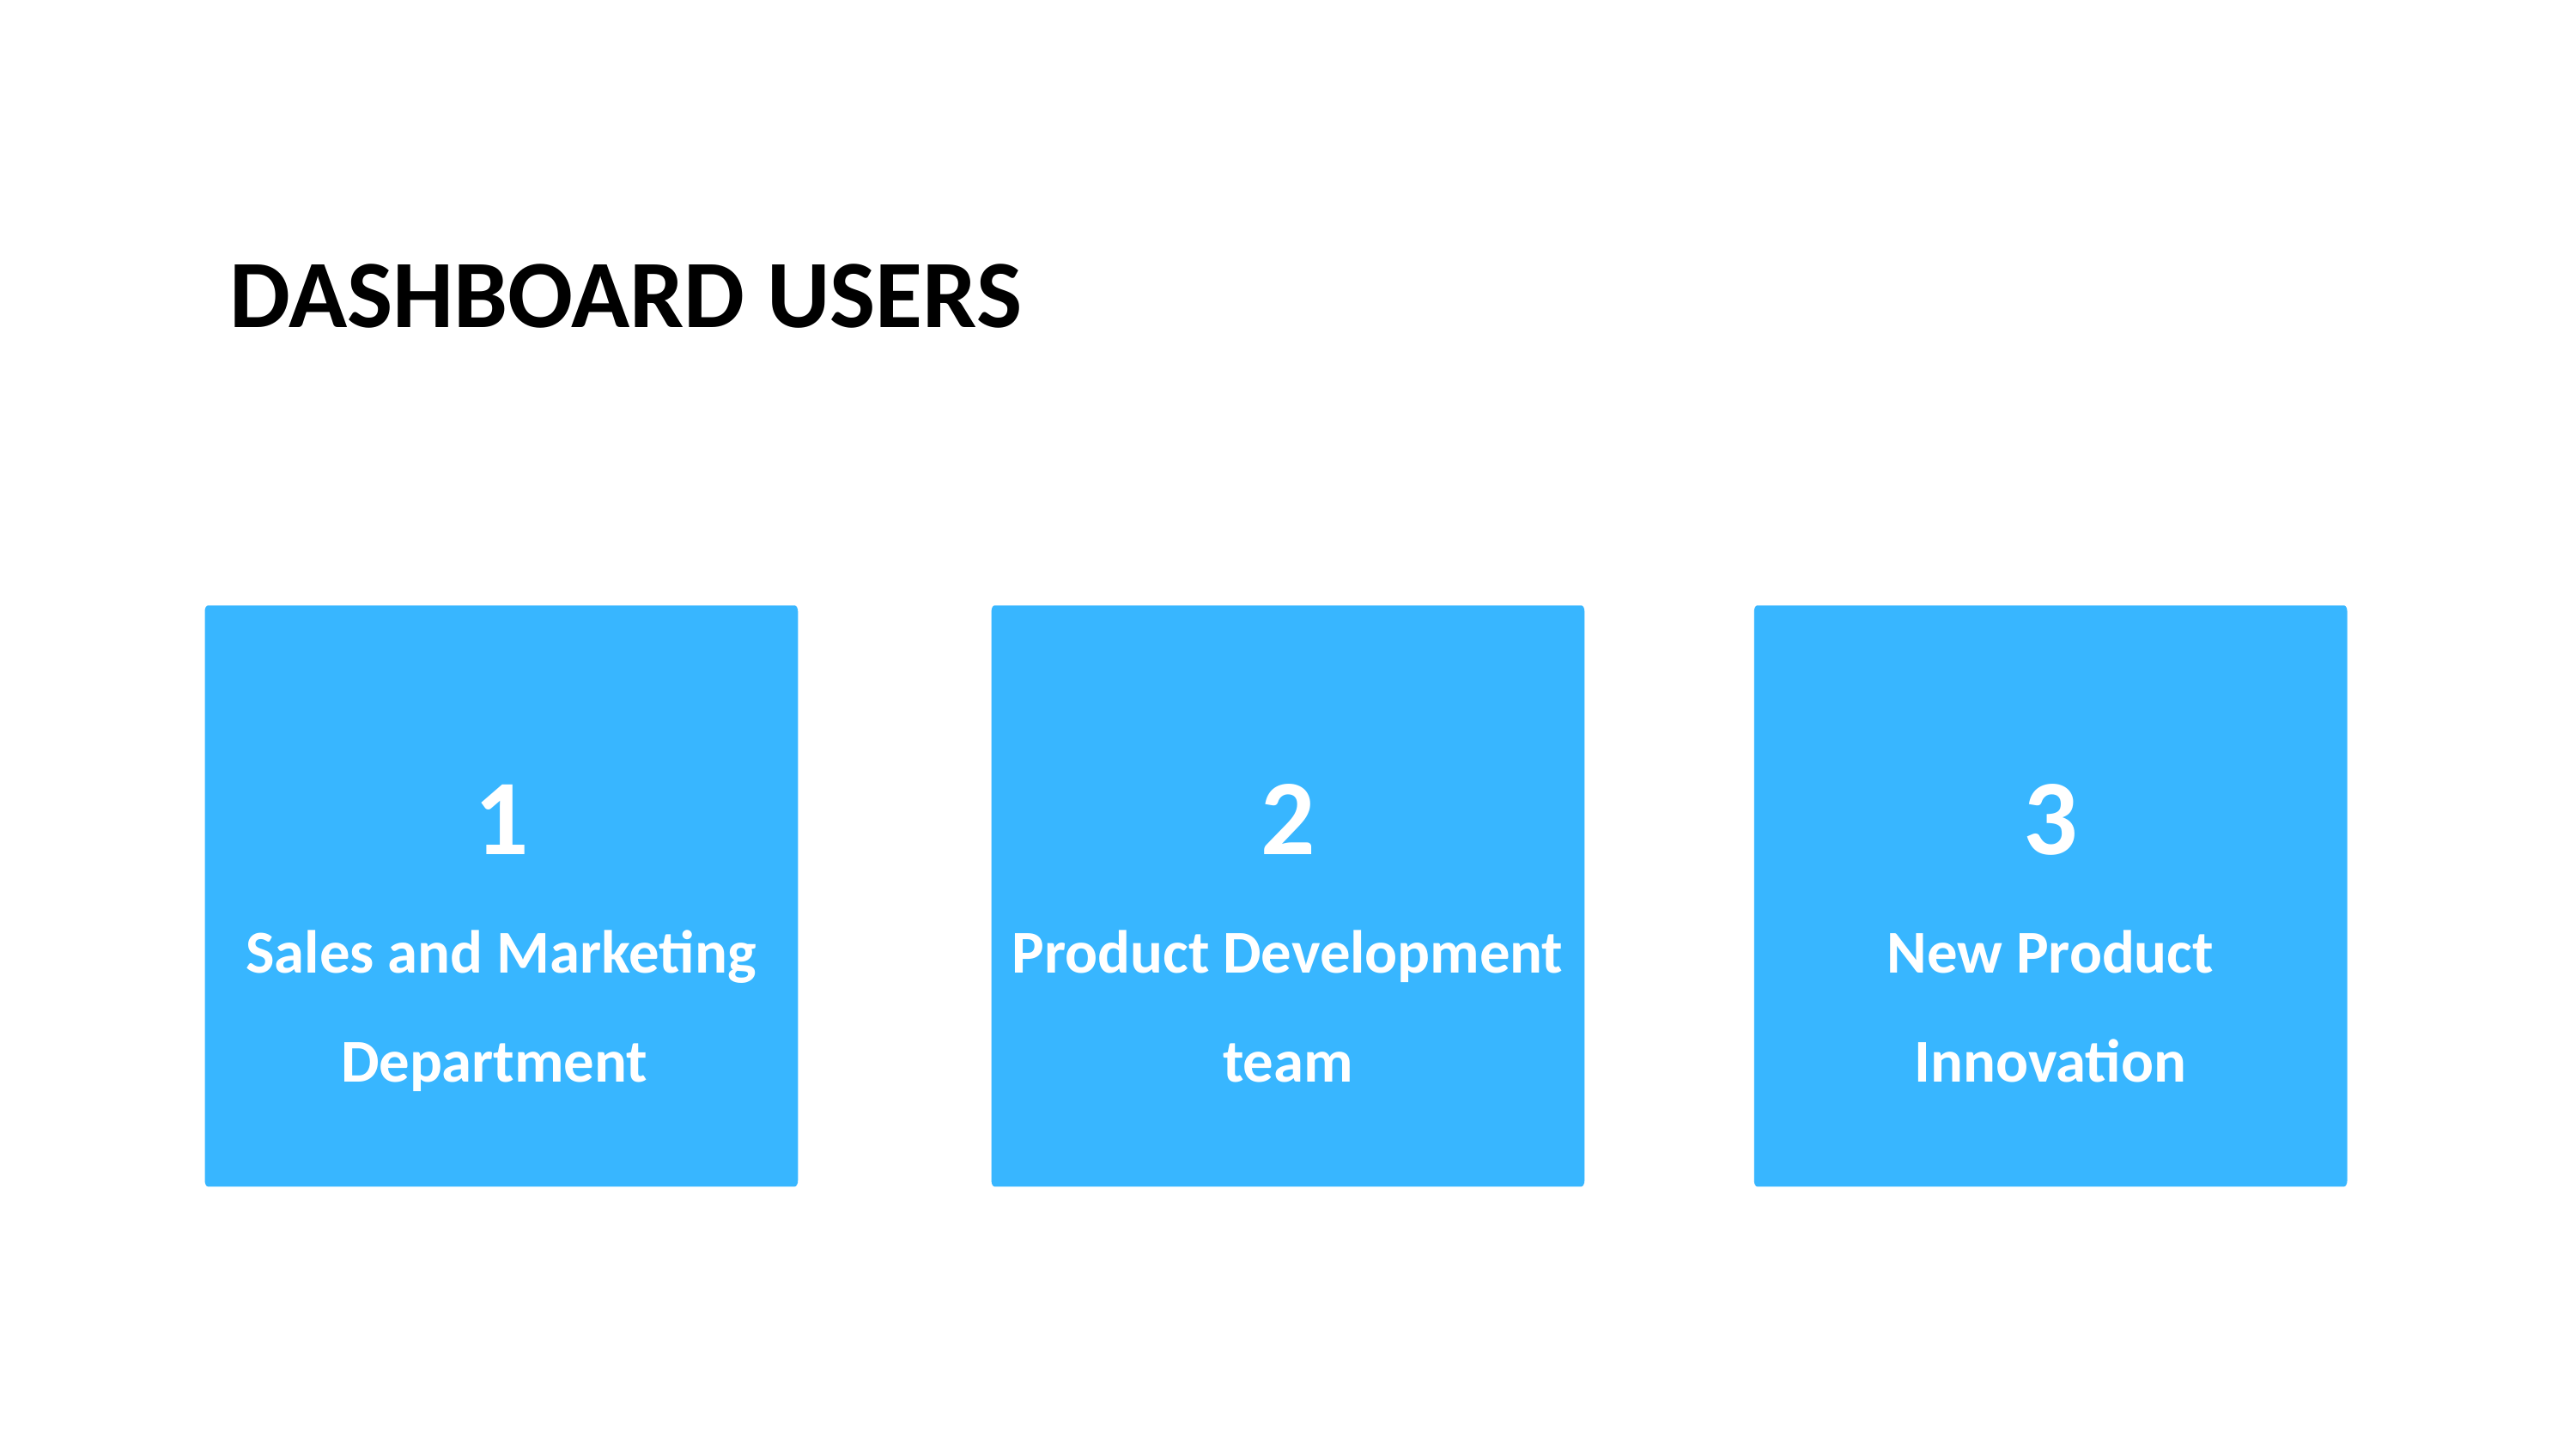

# DASHBOARD USERS

1
Sales and Marketing Department

2
Product Development team

3
New Product Innovation